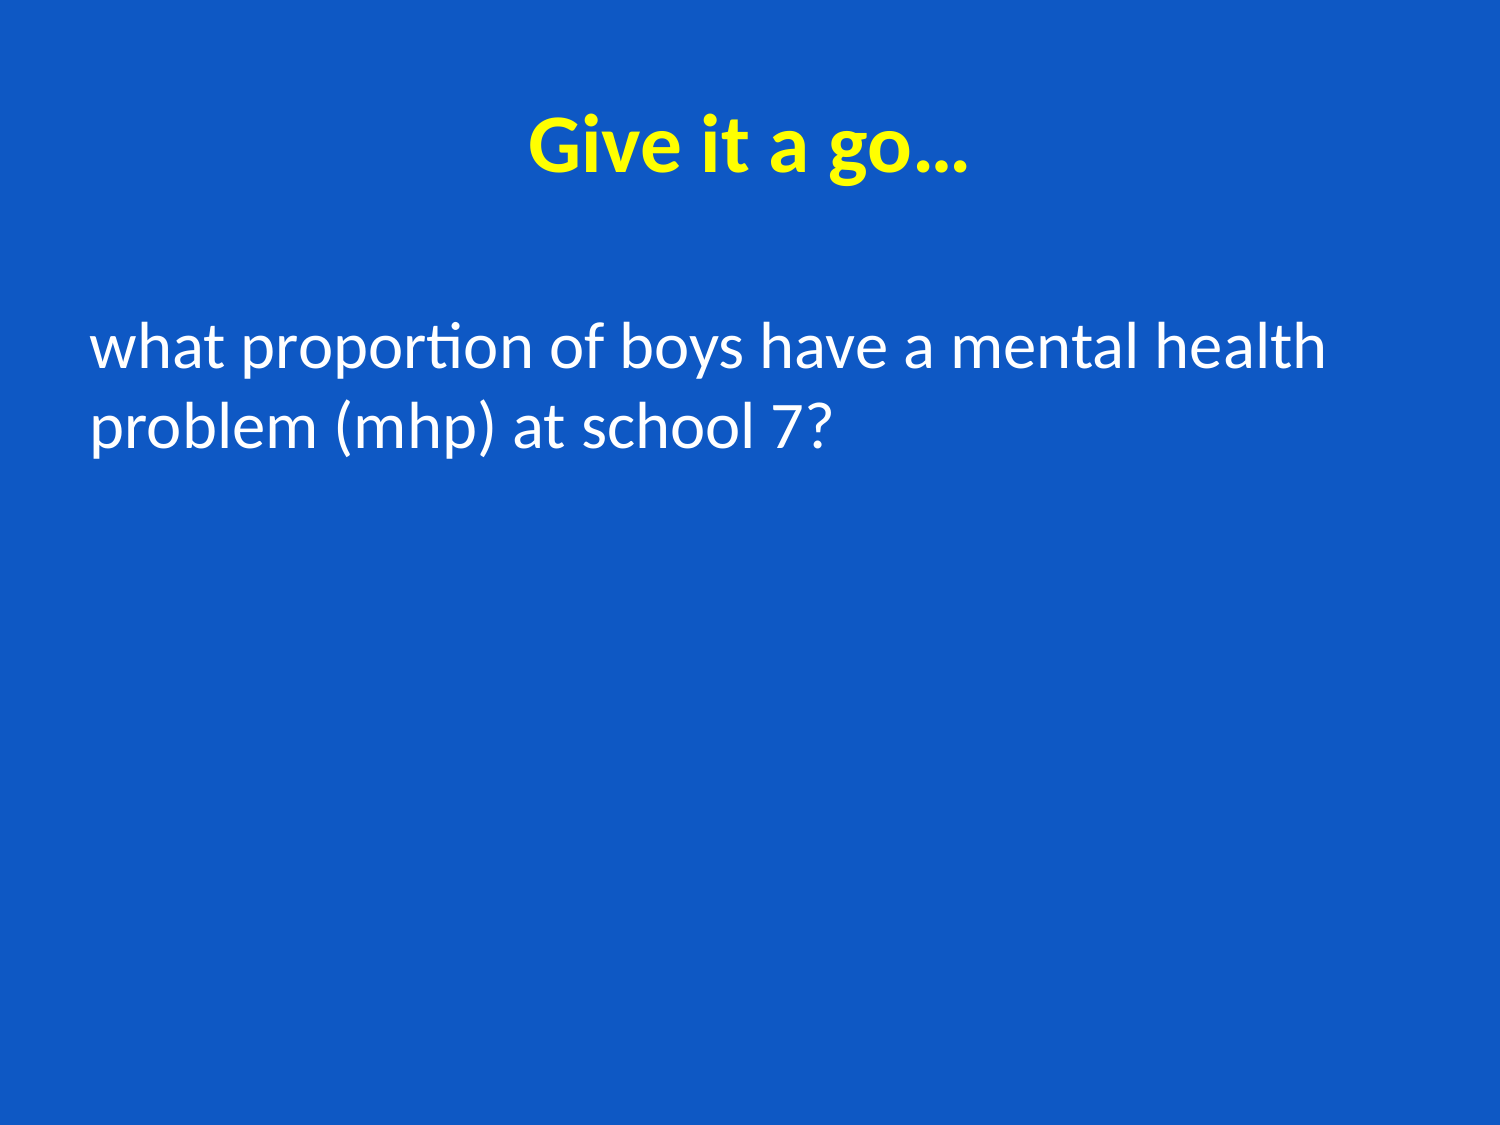

# Give it a go…
what proportion of boys have a mental health problem (mhp) at school 7?